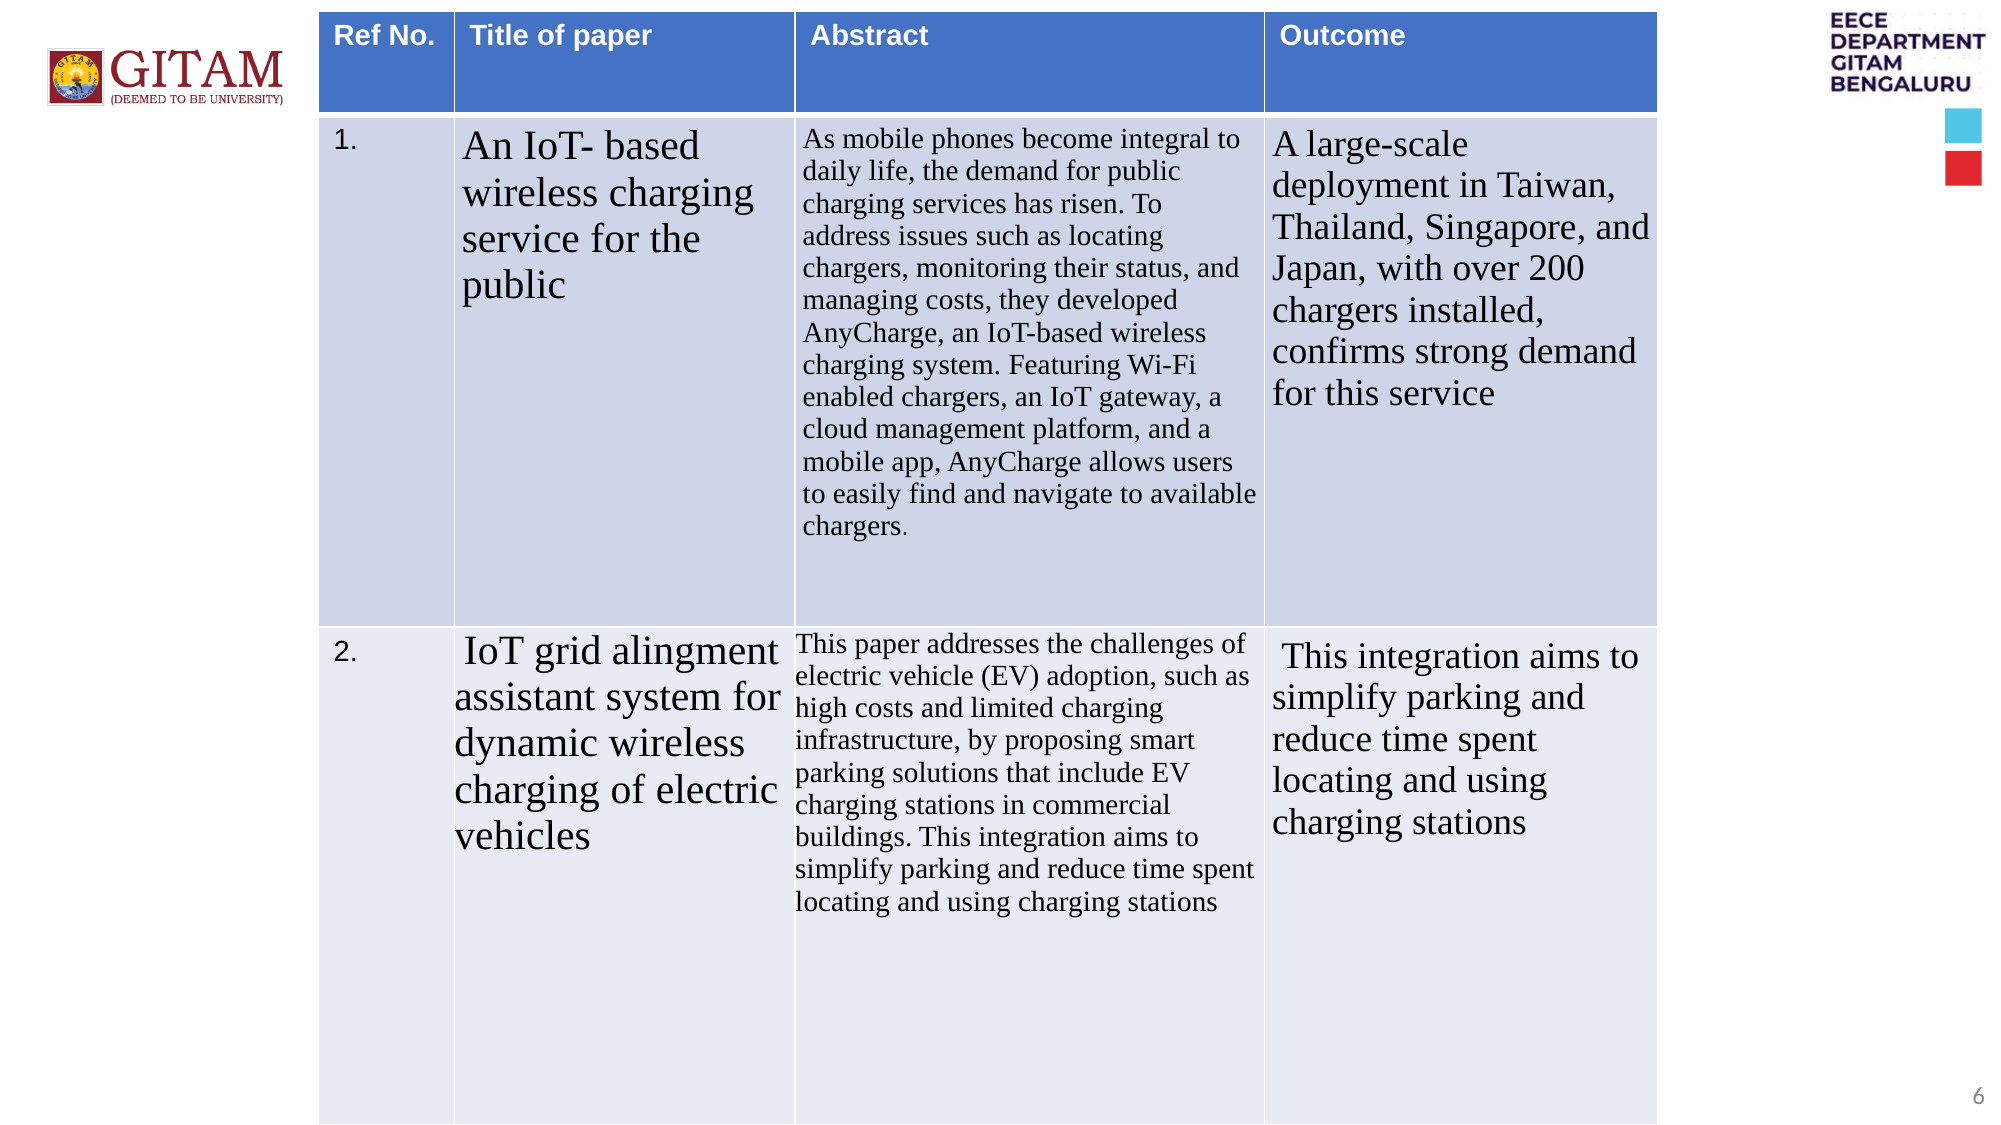

| Ref No.​ | Title of paper​ | Abstract​ | Outcome​ |
| --- | --- | --- | --- |
| 1. | An IoT- based wireless charging service for the public | As mobile phones become integral to daily life, the demand for public charging services has risen. To address issues such as locating chargers, monitoring their status, and managing costs, they developed AnyCharge, an IoT-based wireless charging system. Featuring Wi-Fi enabled chargers, an IoT gateway, a cloud management platform, and a mobile app, AnyCharge allows users to easily find and navigate to available chargers. | A large-scale deployment in Taiwan, Thailand, Singapore, and Japan, with over 200 chargers installed, confirms strong demand for this service |
| 2. | ​ IoT grid alingment assistant system for dynamic wireless charging of electric vehicles | This paper addresses the challenges of electric vehicle (EV) adoption, such as high costs and limited charging infrastructure, by proposing smart parking solutions that include EV charging stations in commercial buildings. This integration aims to simplify parking and reduce time spent locating and using charging stations | This integration aims to simplify parking and reduce time spent locating and using charging stations |
6